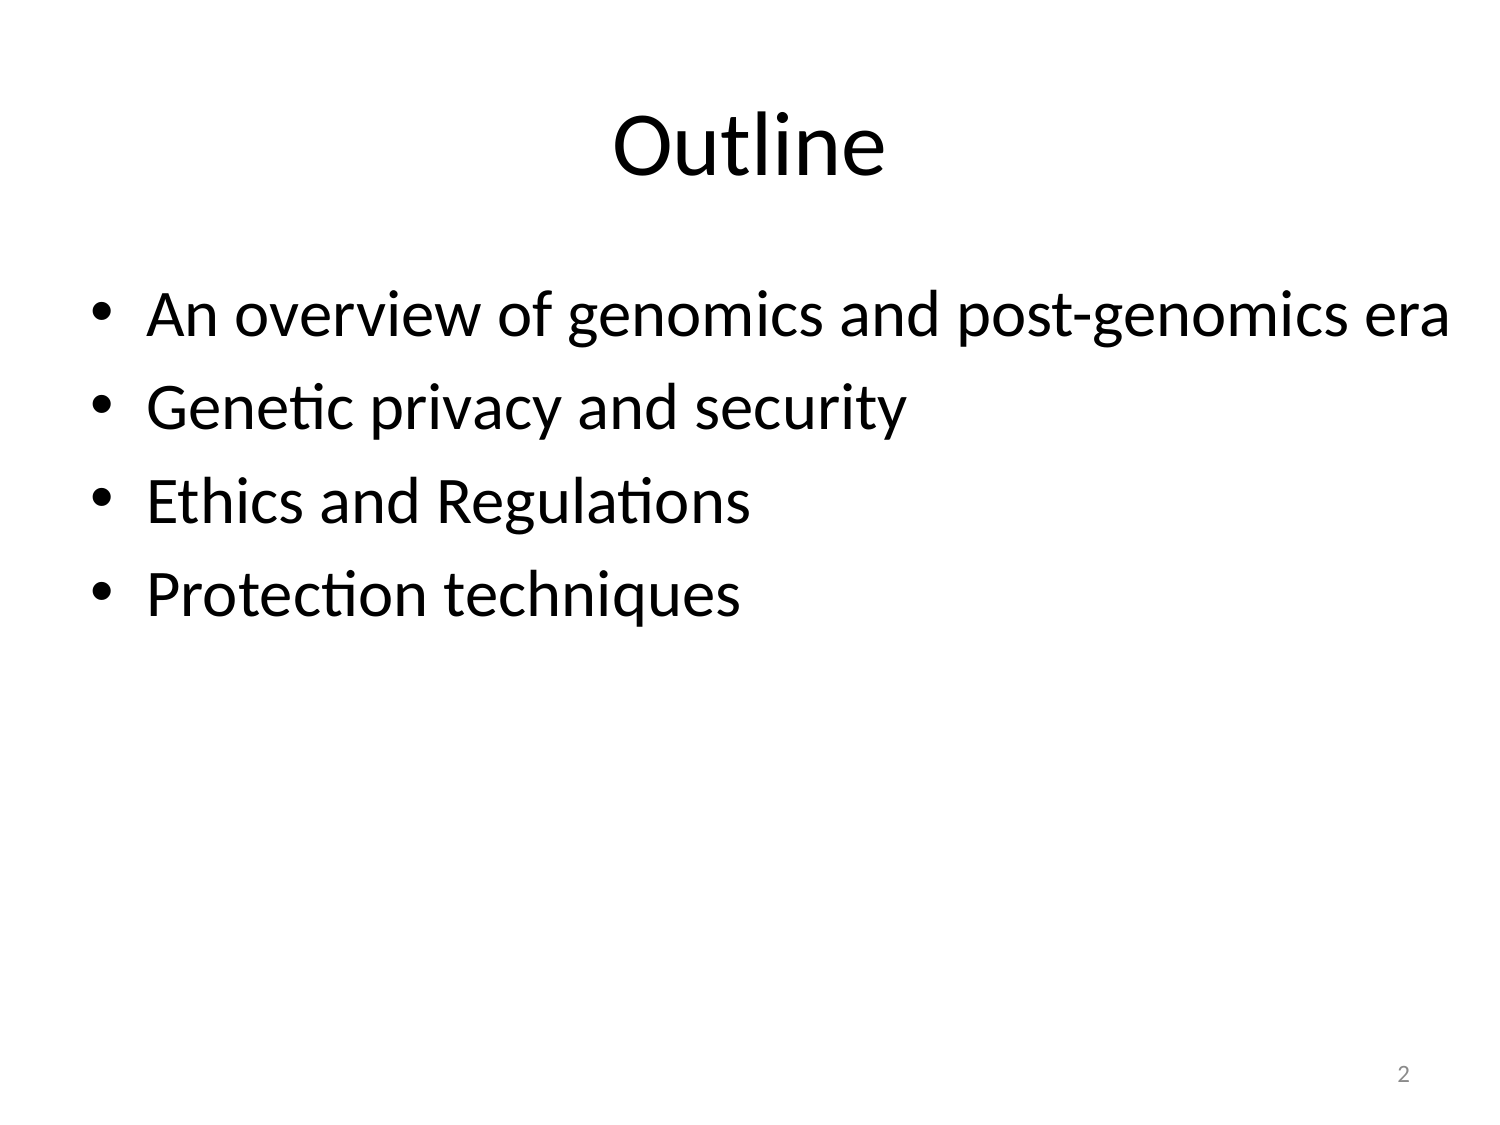

# Outline
An overview of genomics and post-genomics era
Genetic privacy and security
Ethics and Regulations
Protection techniques

2